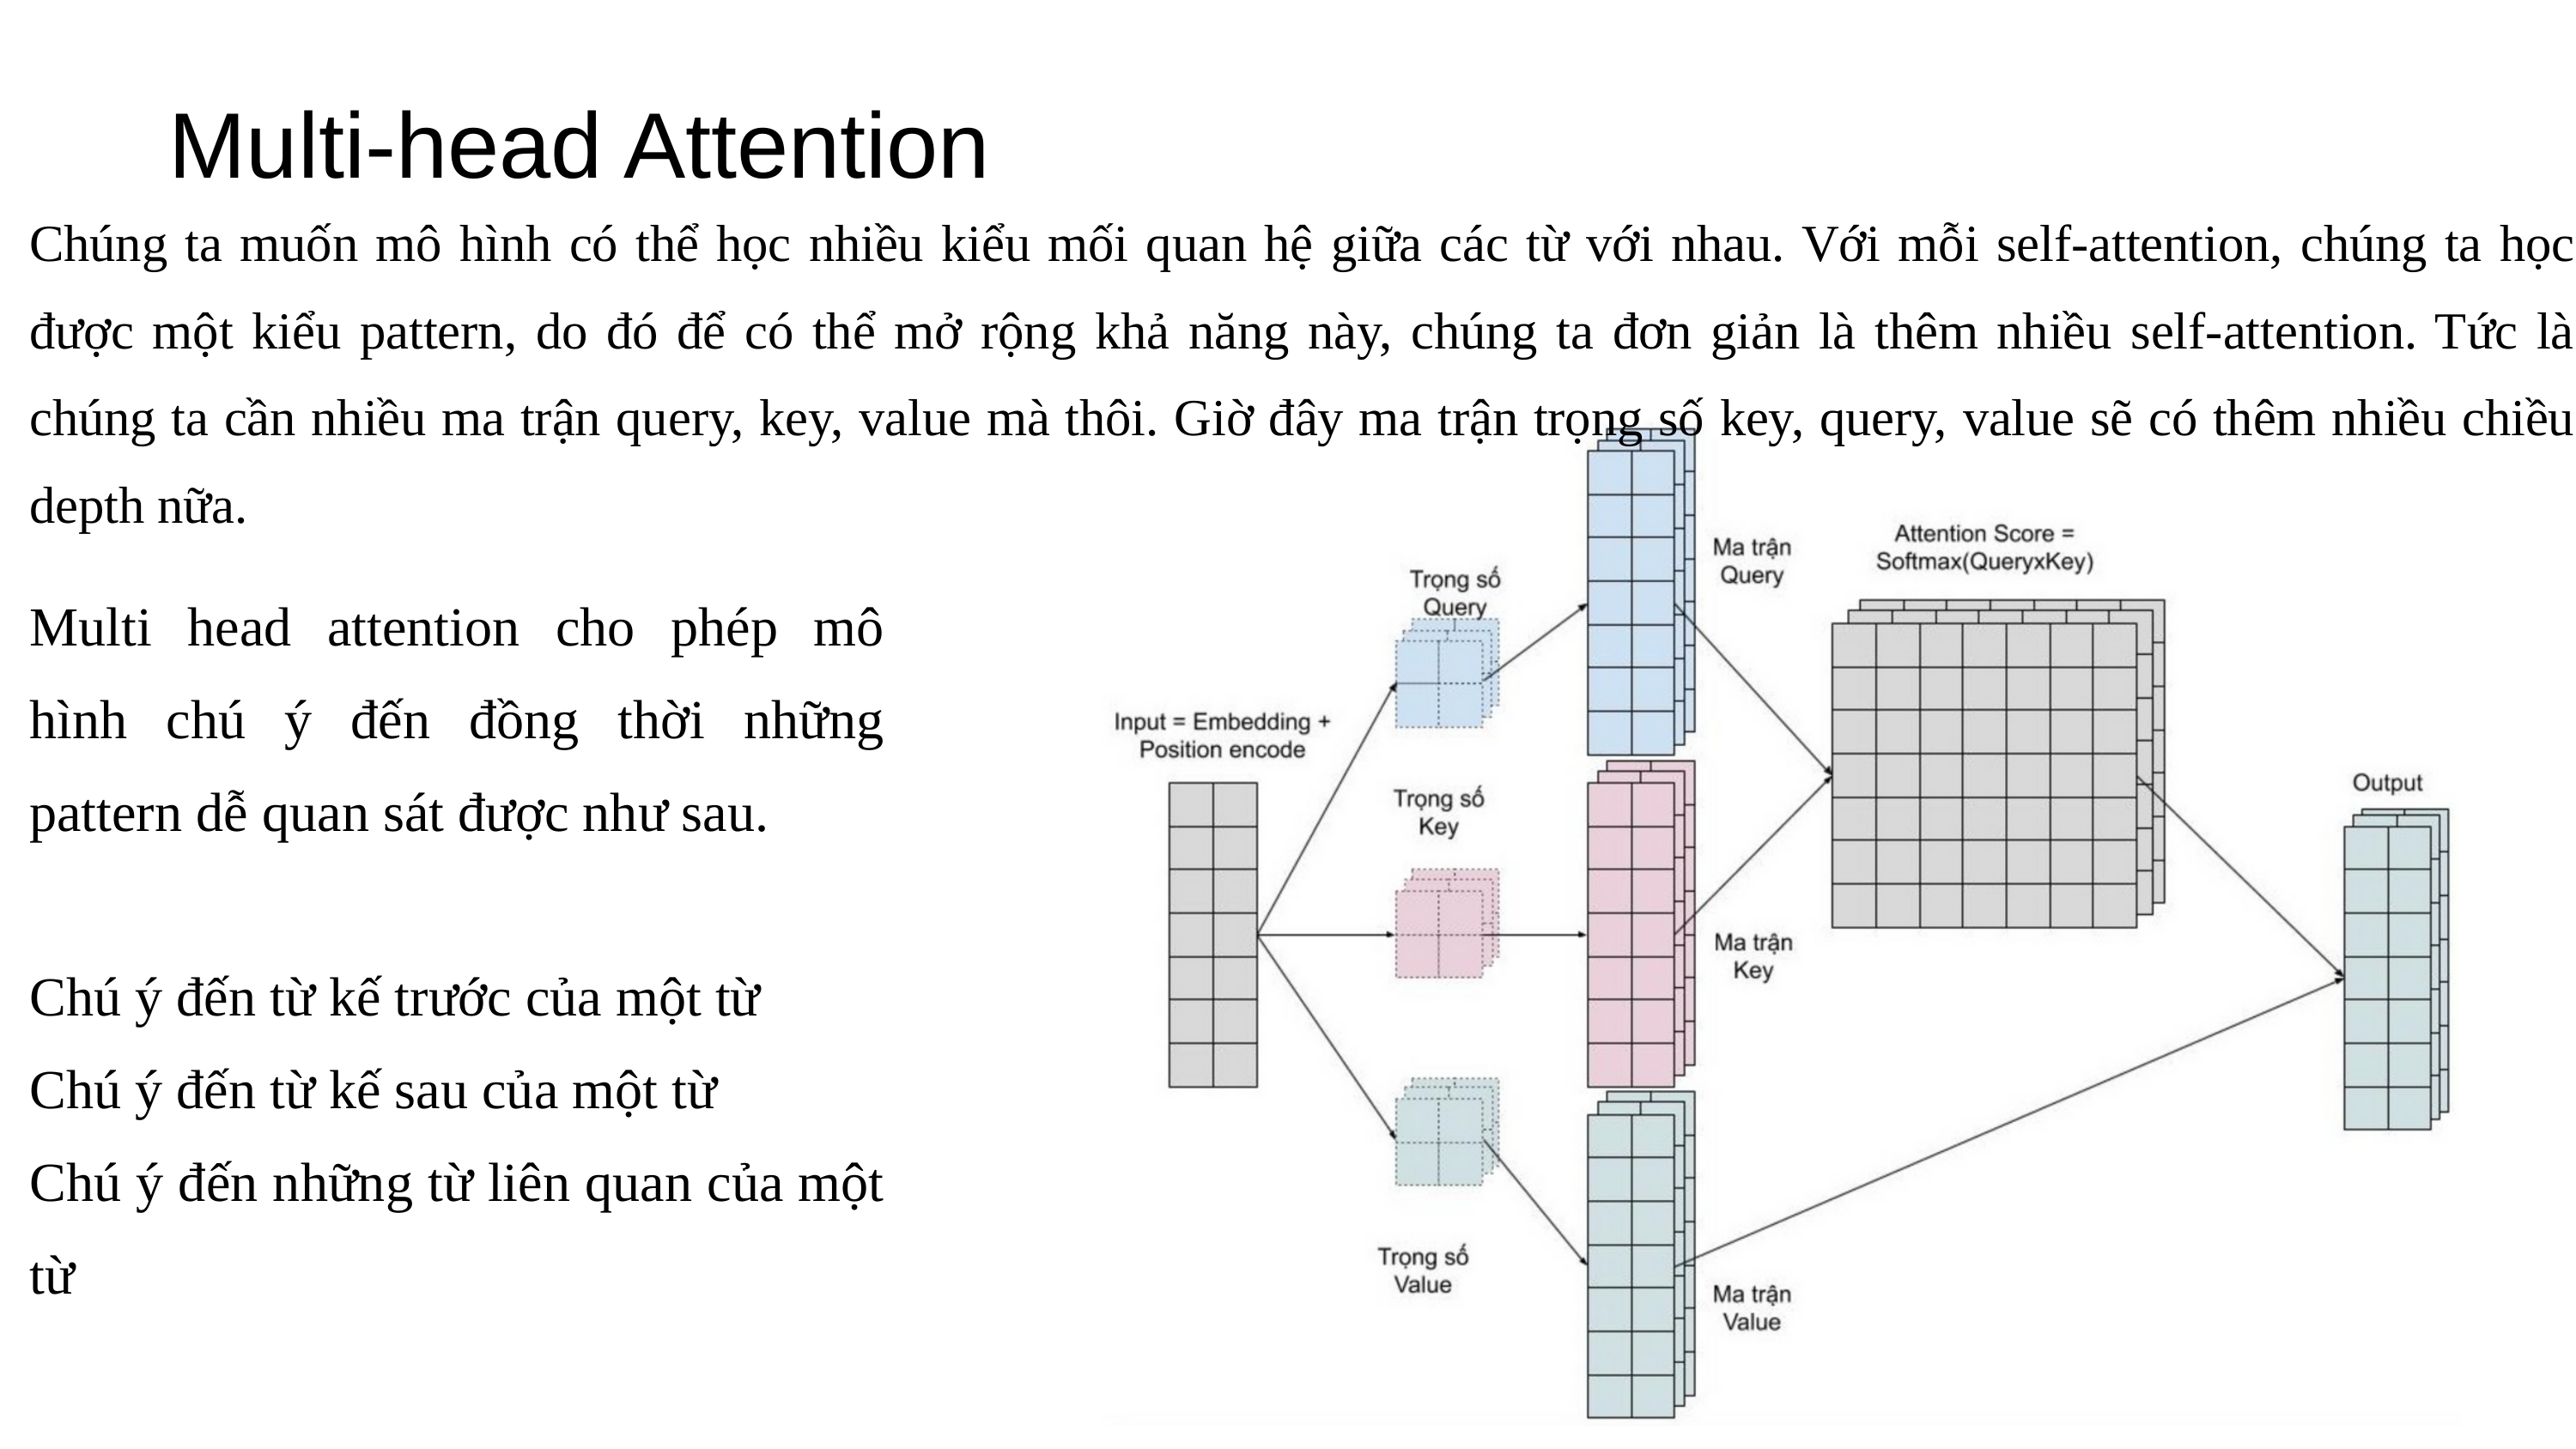

Multi-head Attention
Chúng ta muốn mô hình có thể học nhiều kiểu mối quan hệ giữa các từ với nhau. Với mỗi self-attention, chúng ta học được một kiểu pattern, do đó để có thể mở rộng khả năng này, chúng ta đơn giản là thêm nhiều self-attention. Tức là chúng ta cần nhiều ma trận query, key, value mà thôi. Giờ đây ma trận trọng số key, query, value sẽ có thêm nhiều chiều depth nữa.

Multi head attention cho phép mô hình chú ý đến đồng thời những pattern dễ quan sát được như sau.

Chú ý đến từ kế trước của một từ
Chú ý đến từ kế sau của một từ
Chú ý đến những từ liên quan của một từ